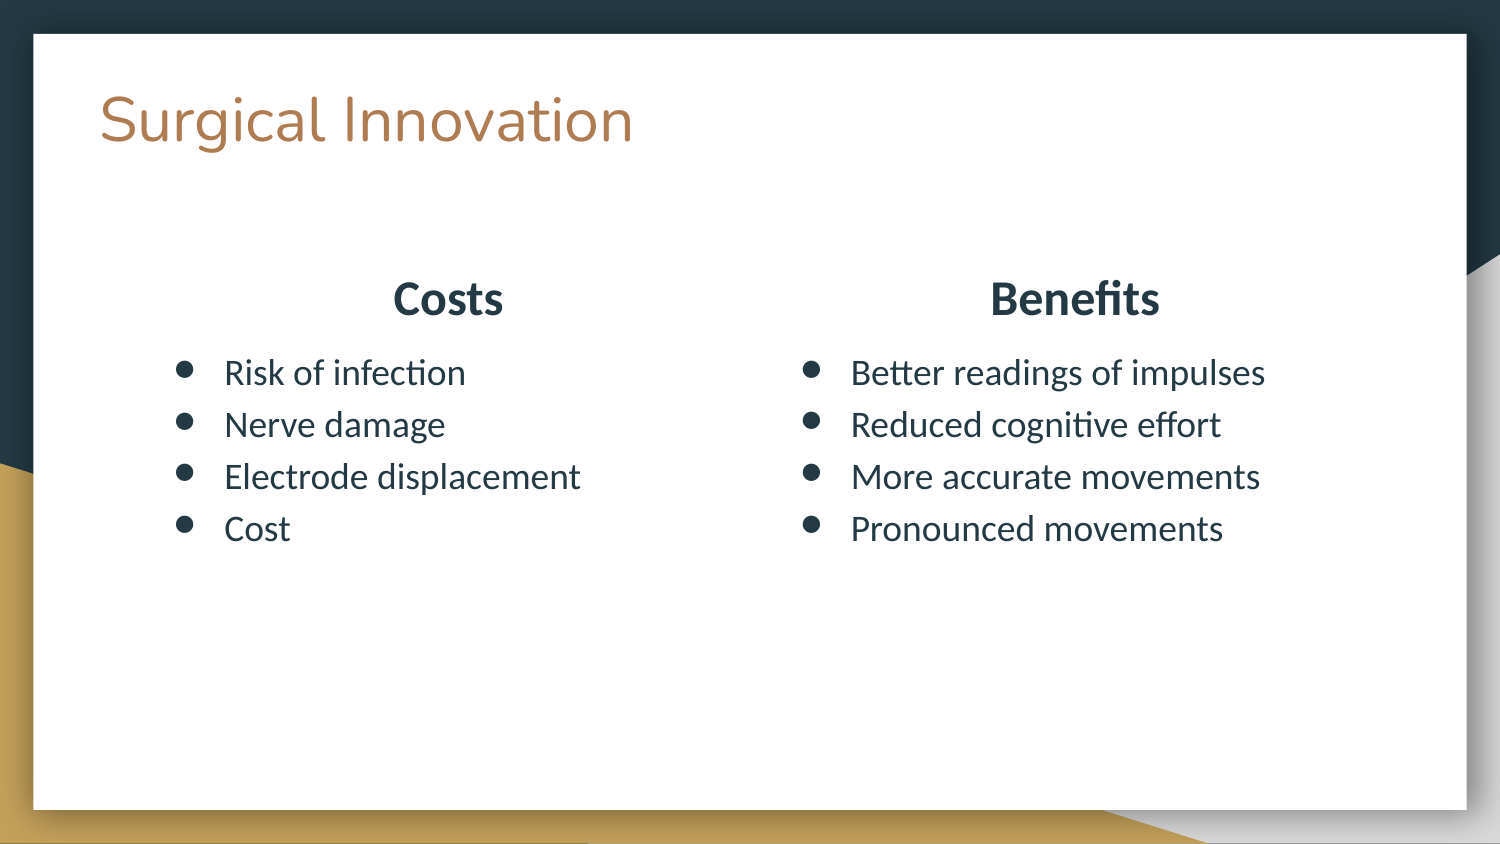

Surgical Innovation
Costs
Benefits
Risk of infection
Nerve damage
Electrode displacement
Cost

Better readings of impulses
Reduced cognitive effort
More accurate movements
Pronounced movements